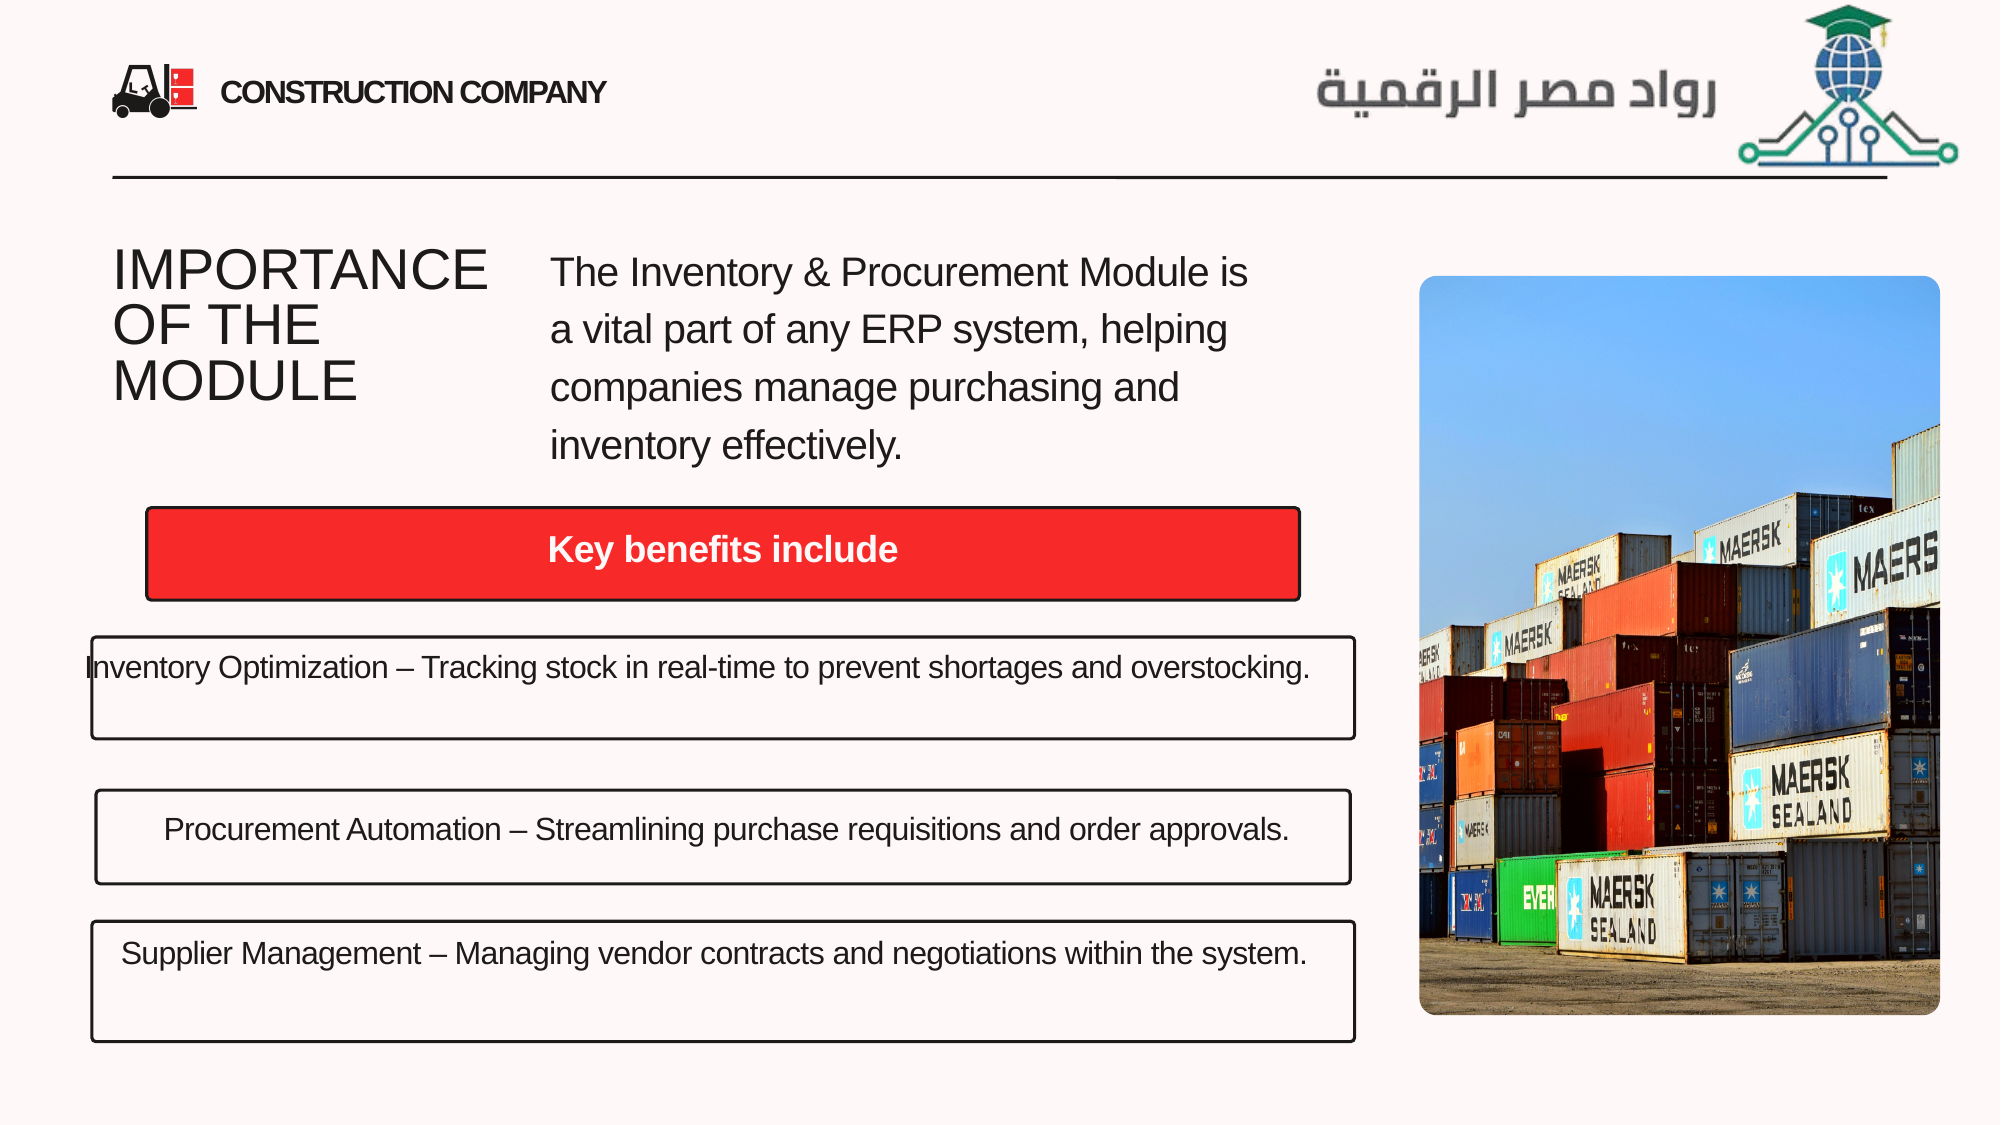

CONSTRUCTION COMPANY

The Inventory & Procurement Module is a vital part of any ERP system, helping companies manage purchasing and inventory effectively.

IMPORTANCE OF THE MODULE

Key benefits include

Inventory Optimization – Tracking stock in real-time to prevent shortages and overstocking.

Procurement Automation – Streamlining purchase requisitions and order approvals.

Supplier Management – Managing vendor contracts and negotiations within the system.